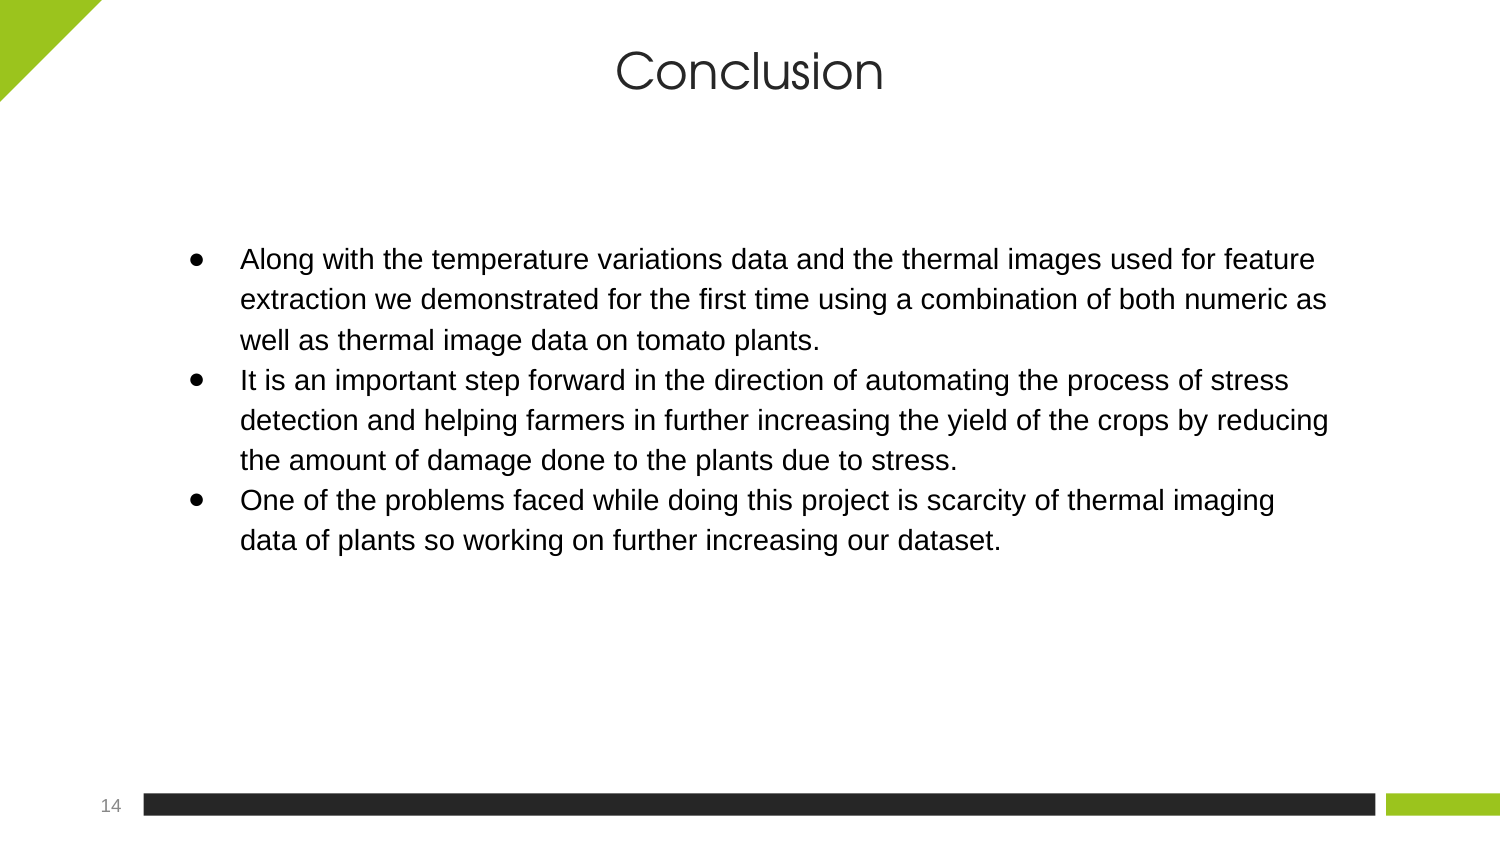

Conclusion
Along with the temperature variations data and the thermal images used for feature extraction we demonstrated for the first time using a combination of both numeric as well as thermal image data on tomato plants.
It is an important step forward in the direction of automating the process of stress detection and helping farmers in further increasing the yield of the crops by reducing the amount of damage done to the plants due to stress.
One of the problems faced while doing this project is scarcity of thermal imaging data of plants so working on further increasing our dataset.
14